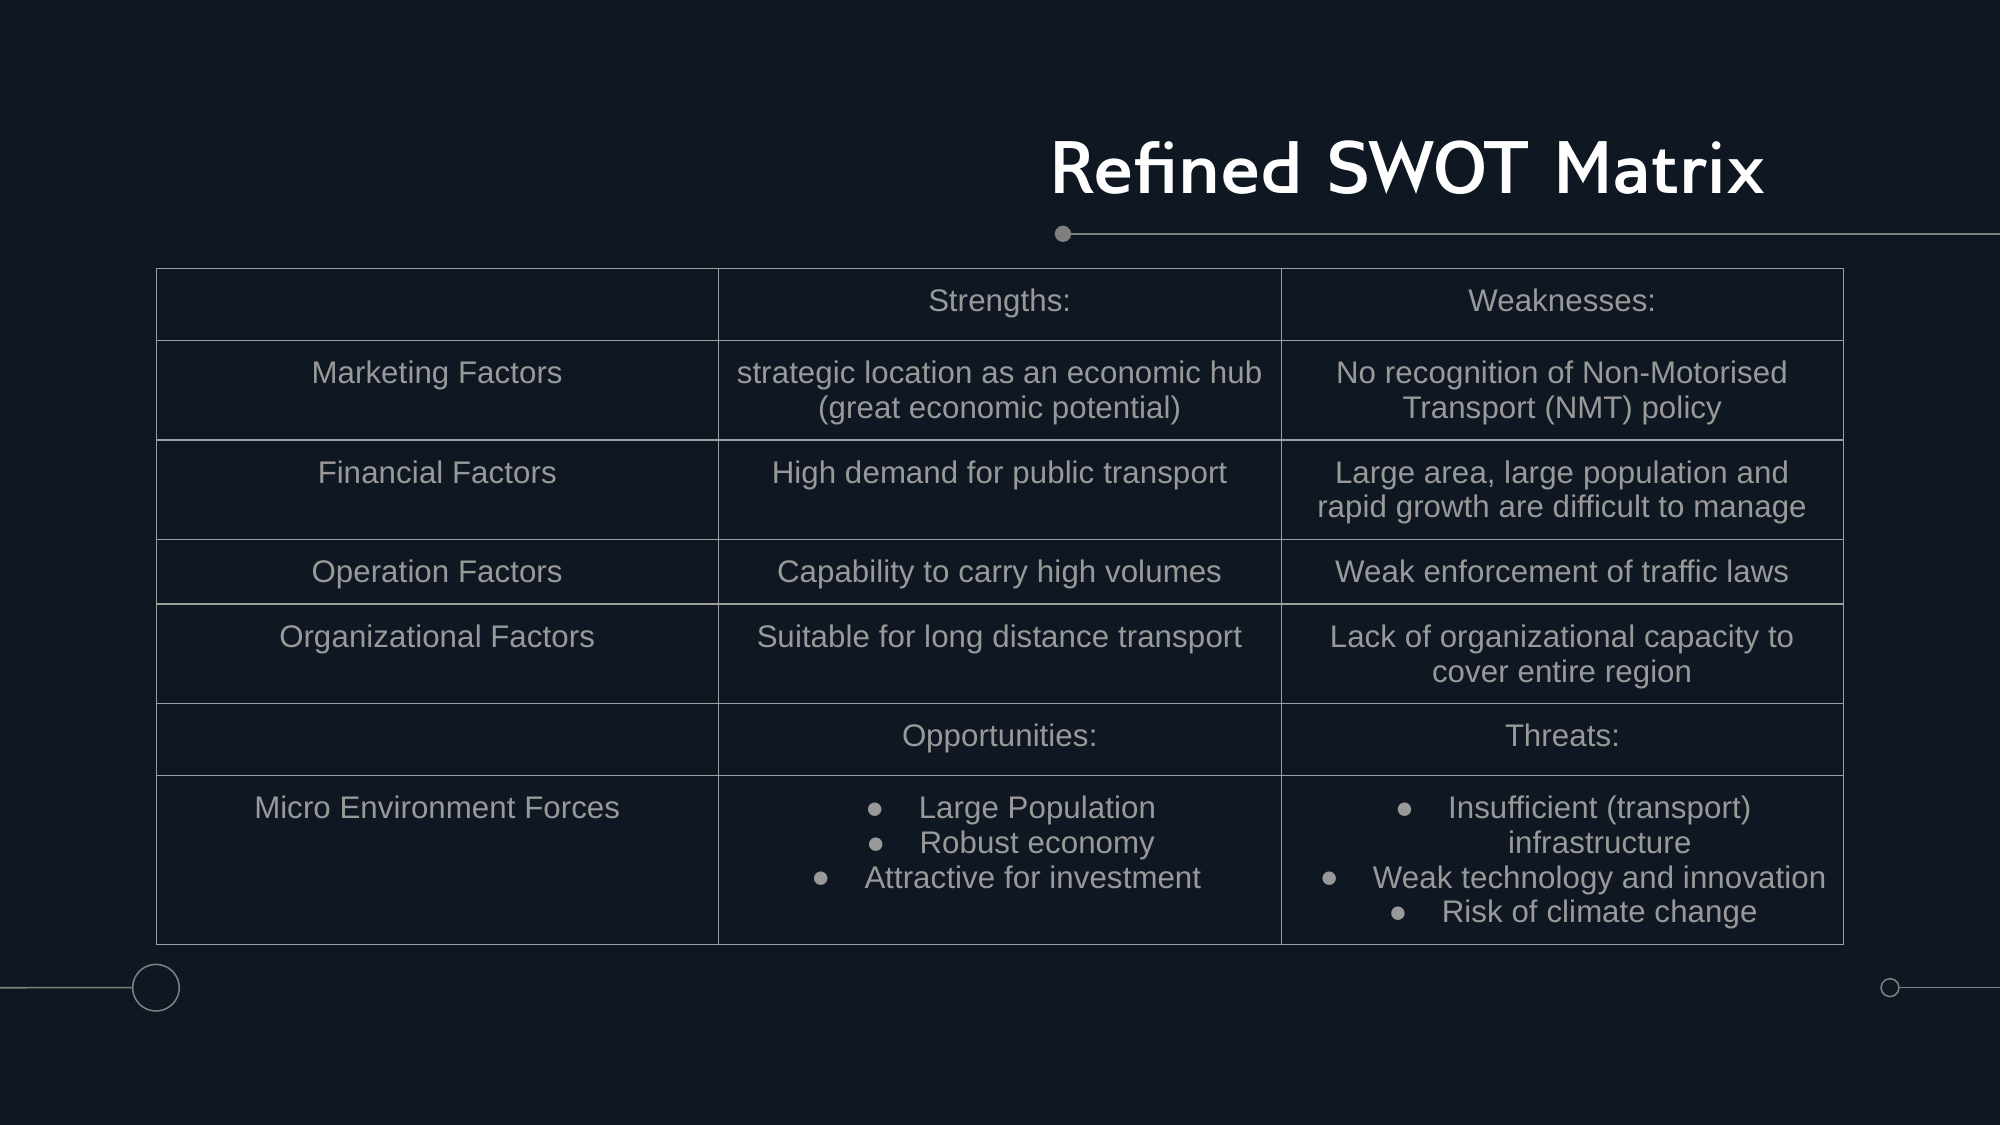

# Refined SWOT Matrix
|  | Strengths: | Weaknesses: |
| --- | --- | --- |
| Marketing Factors | strategic location as an economic hub (great economic potential) | No recognition of Non-Motorised Transport (NMT) policy |
| Financial Factors | High demand for public transport | Large area, large population and rapid growth are difficult to manage |
| Operation Factors | Capability to carry high volumes | Weak enforcement of traffic laws |
| Organizational Factors | Suitable for long distance transport | Lack of organizational capacity to cover entire region |
|  | Opportunities: | Threats: |
| Micro Environment Forces | Large Population Robust economy Attractive for investment | Insufficient (transport) infrastructure Weak technology and innovation Risk of climate change |